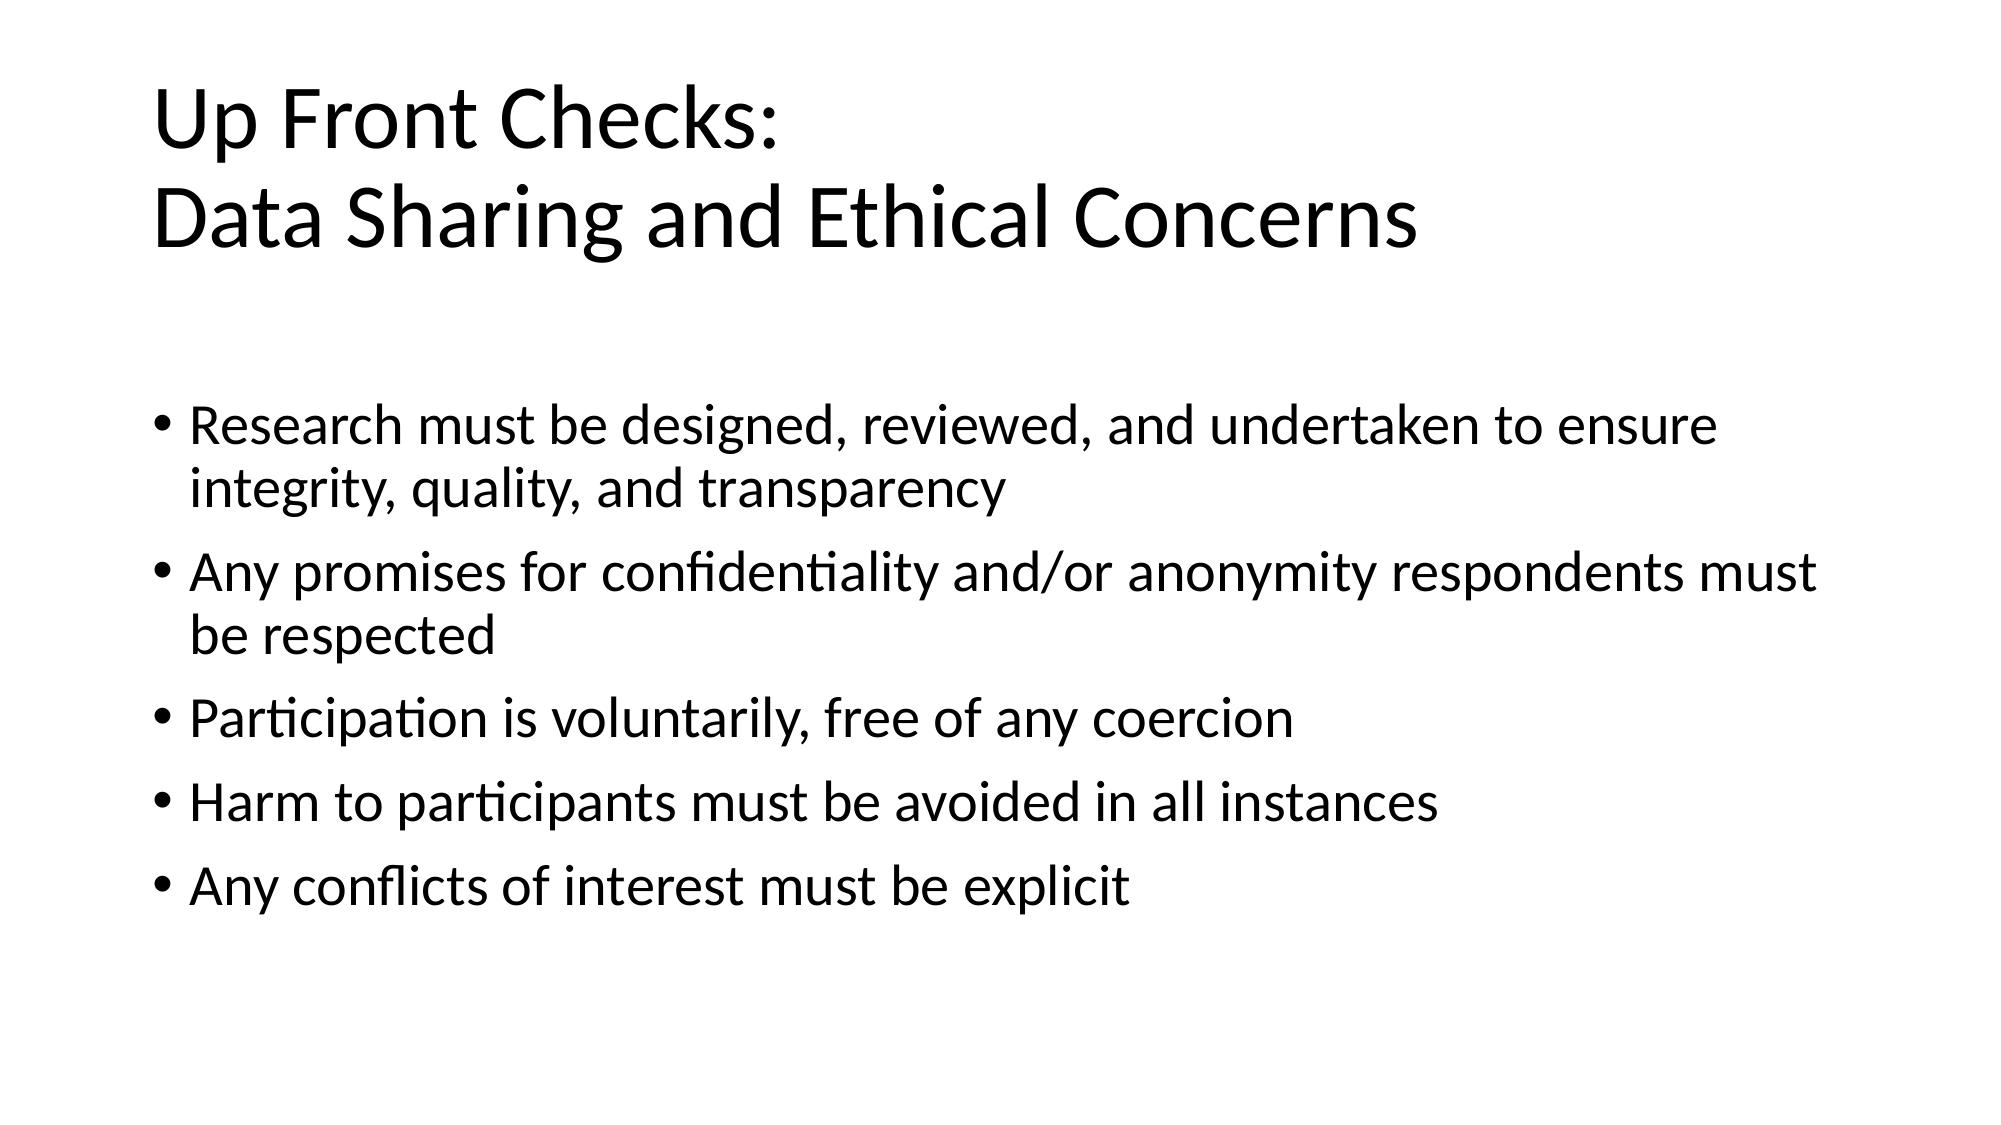

# Up Front Checks: Data Sharing and Ethical Concerns
Research must be designed, reviewed, and undertaken to ensure integrity, quality, and transparency
Any promises for confidentiality and/or anonymity respondents must be respected
Participation is voluntarily, free of any coercion
Harm to participants must be avoided in all instances
Any conflicts of interest must be explicit